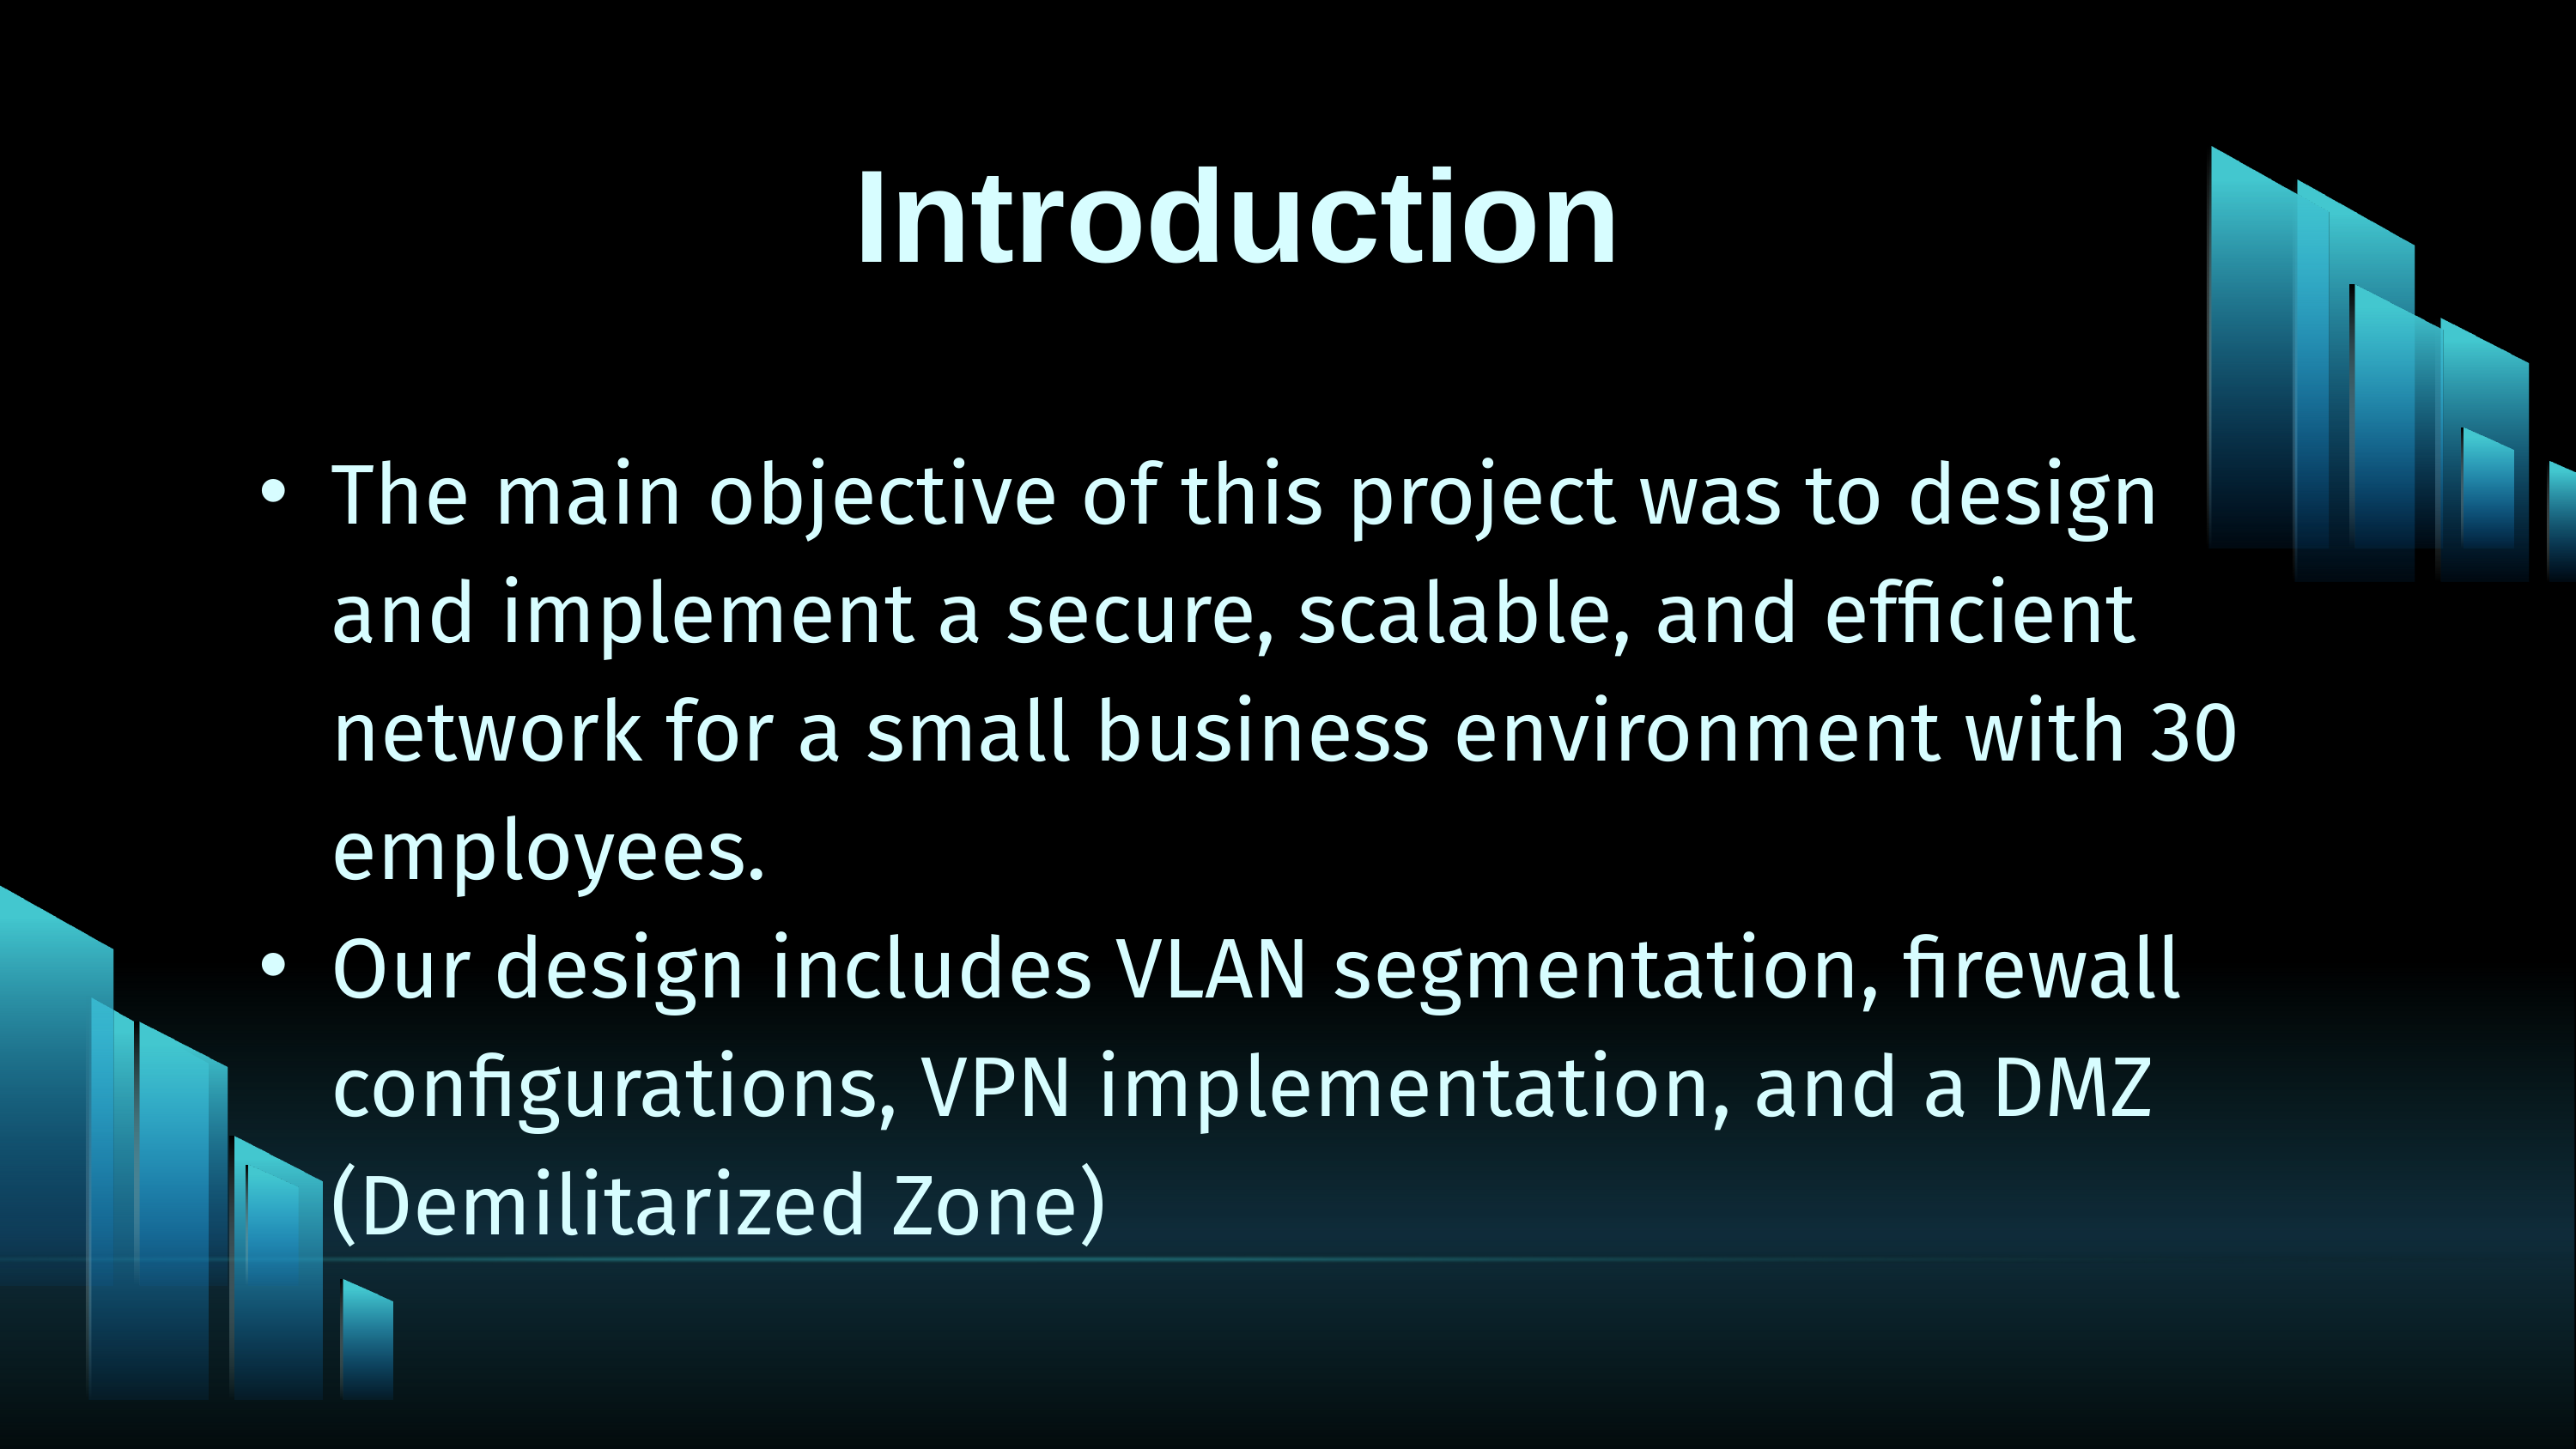

Introduction

The main objective of this project was to design and implement a secure, scalable, and efficient network for a small business environment with 30 employees.
Our design includes VLAN segmentation, firewall configurations, VPN implementation, and a DMZ (Demilitarized Zone)